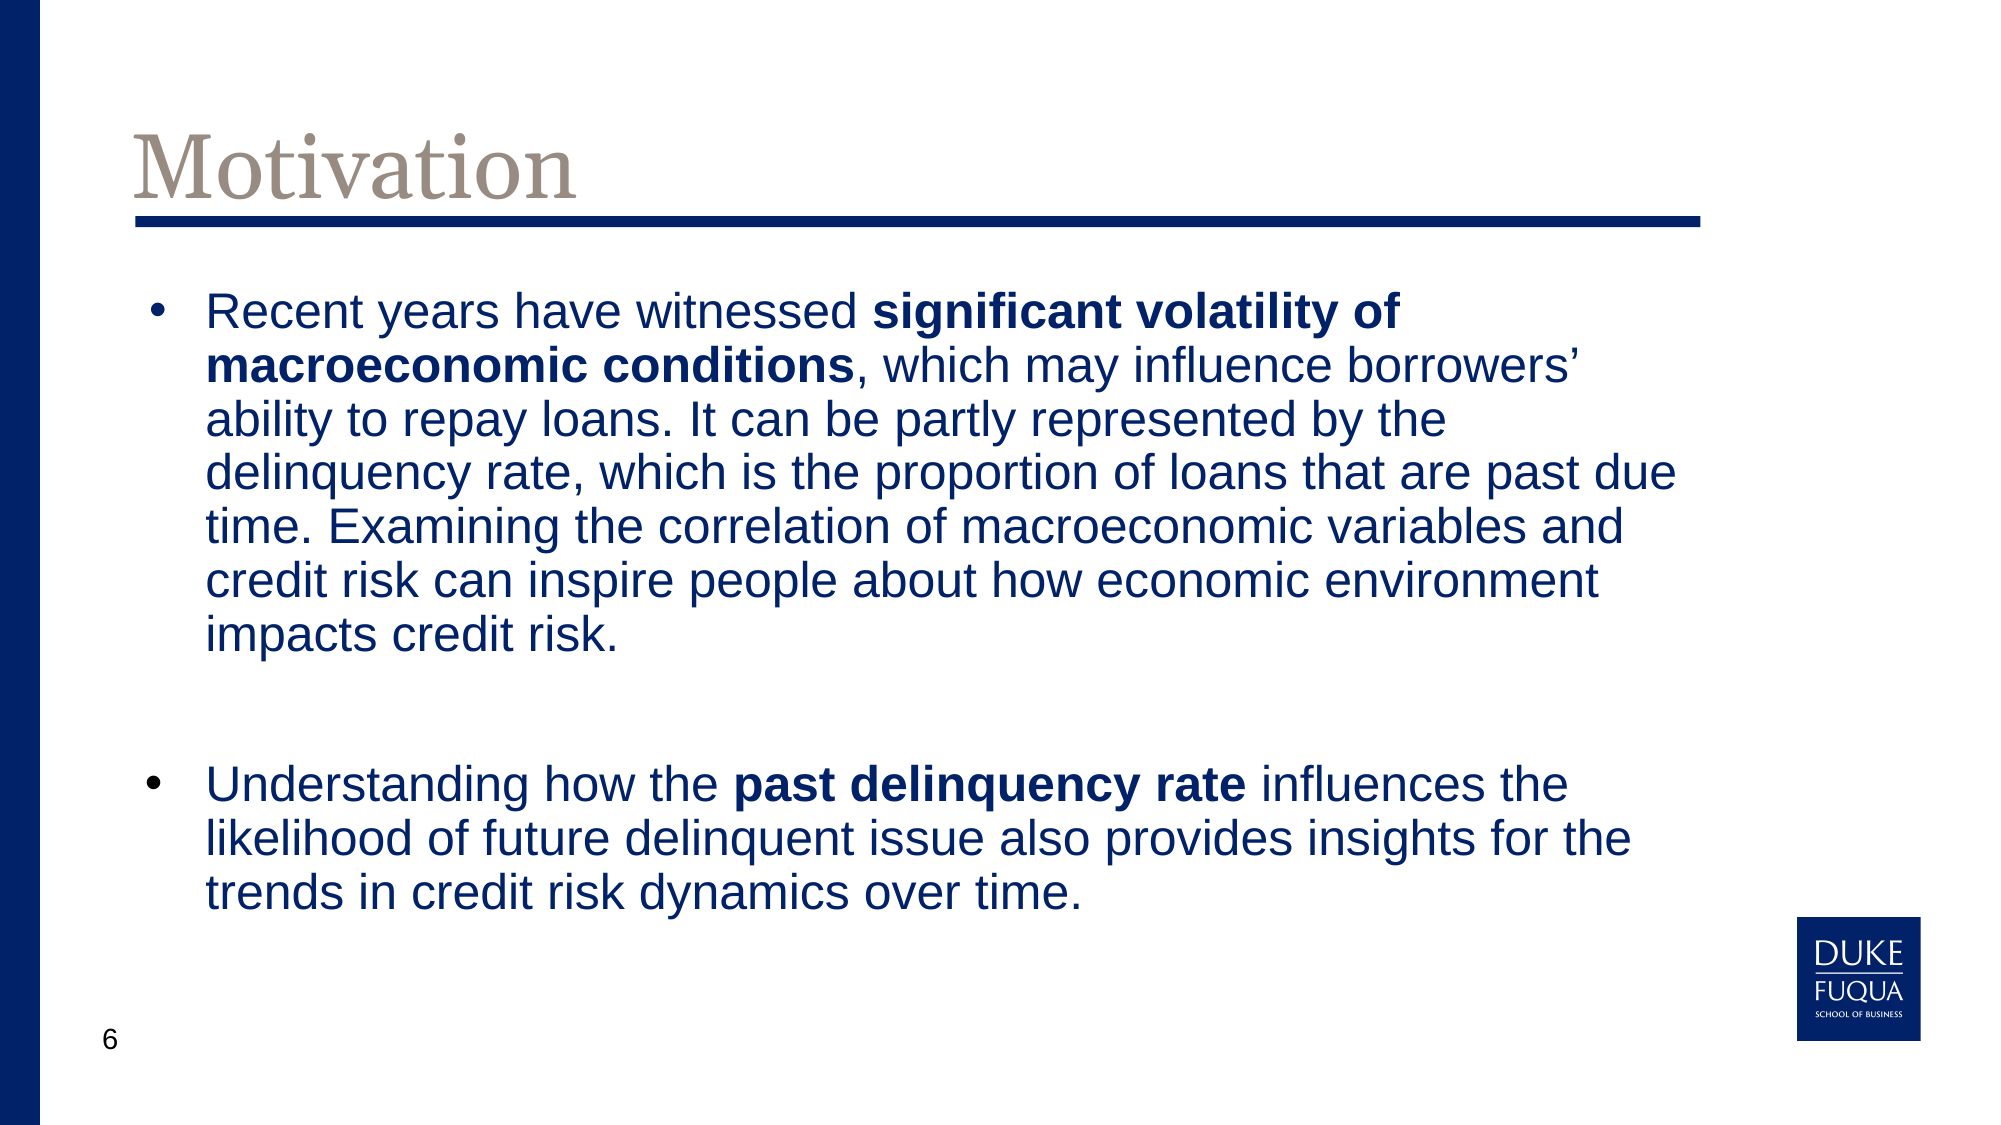

# Motivation
Recent years have witnessed significant volatility of macroeconomic conditions, which may influence borrowers’ ability to repay loans. It can be partly represented by the delinquency rate, which is the proportion of loans that are past due time. Examining the correlation of macroeconomic variables and credit risk can inspire people about how economic environment impacts credit risk.

Understanding how the past delinquency rate influences the likelihood of future delinquent issue also provides insights for the trends in credit risk dynamics over time.